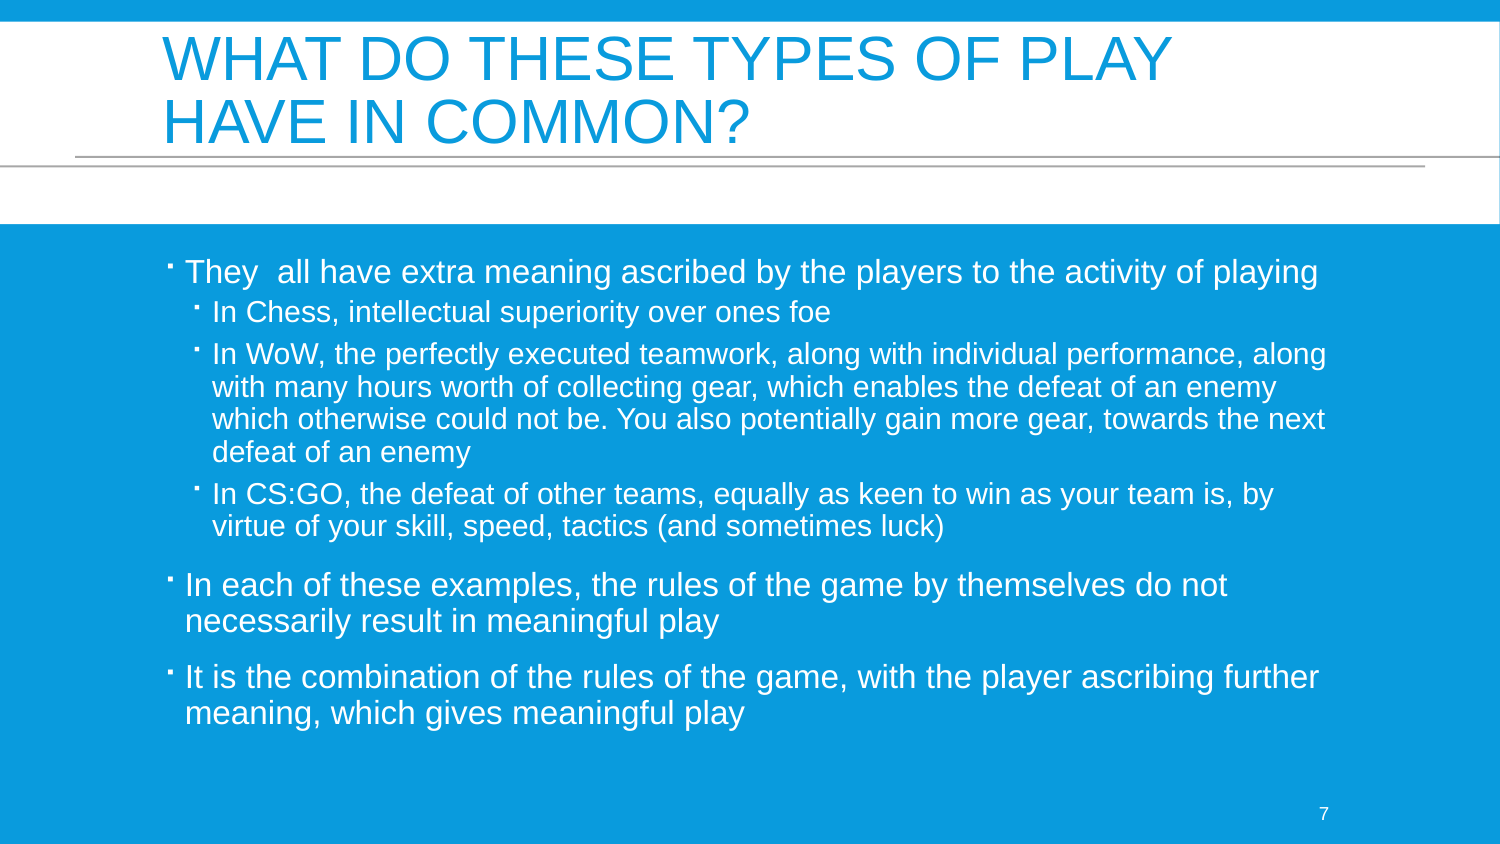

# What do these types of play have in common?
They  all have extra meaning ascribed by the players to the activity of playing
In Chess, intellectual superiority over ones foe
In WoW, the perfectly executed teamwork, along with individual performance, along with many hours worth of collecting gear, which enables the defeat of an enemy which otherwise could not be. You also potentially gain more gear, towards the next defeat of an enemy
In CS:GO, the defeat of other teams, equally as keen to win as your team is, by virtue of your skill, speed, tactics (and sometimes luck)
In each of these examples, the rules of the game by themselves do not necessarily result in meaningful play
It is the combination of the rules of the game, with the player ascribing further meaning, which gives meaningful play
7